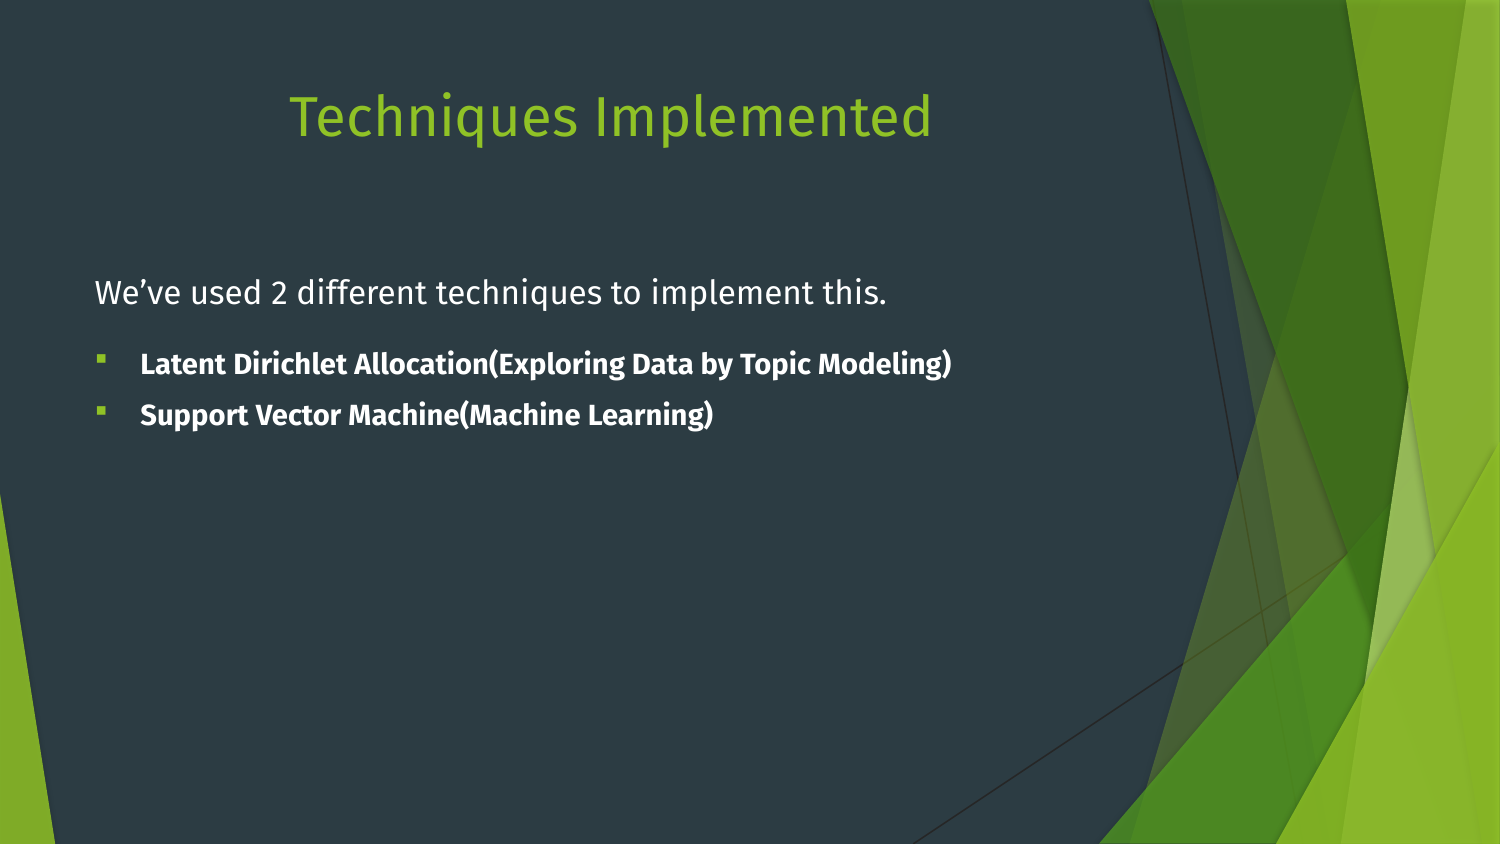

# Techniques Implemented
We’ve used 2 different techniques to implement this.

Latent Dirichlet Allocation(Exploring Data by Topic Modeling)
Support Vector Machine(Machine Learning)